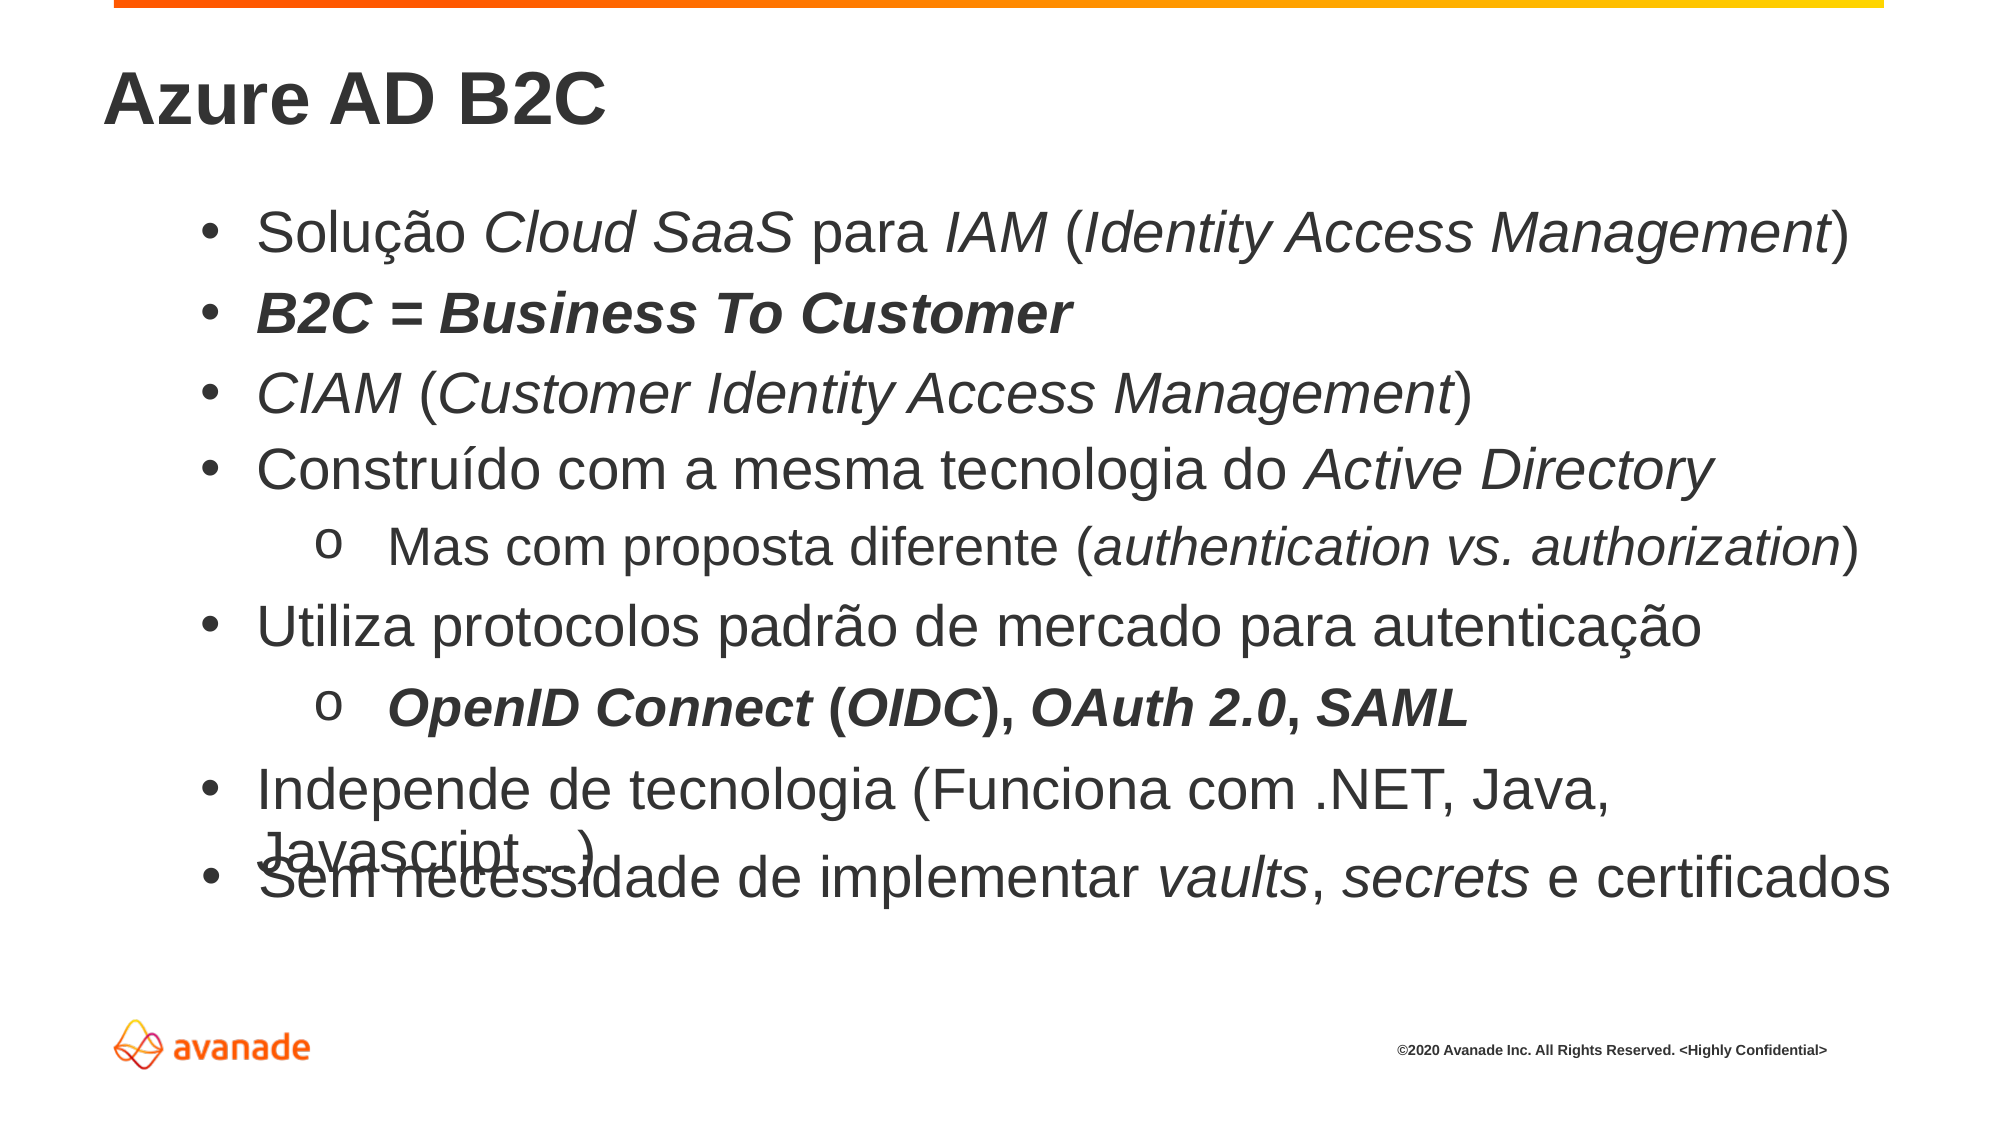

Azure AD B2C
Solução Cloud SaaS para IAM (Identity Access Management)
B2C = Business To Customer
CIAM (Customer Identity Access Management)
Construído com a mesma tecnologia do Active Directory
Mas com proposta diferente (authentication vs. authorization)
Utiliza protocolos padrão de mercado para autenticação
OpenID Connect (OIDC), OAuth 2.0, SAML
Independe de tecnologia (Funciona com .NET, Java, Javascript…)
Sem necessidade de implementar vaults, secrets e certificados